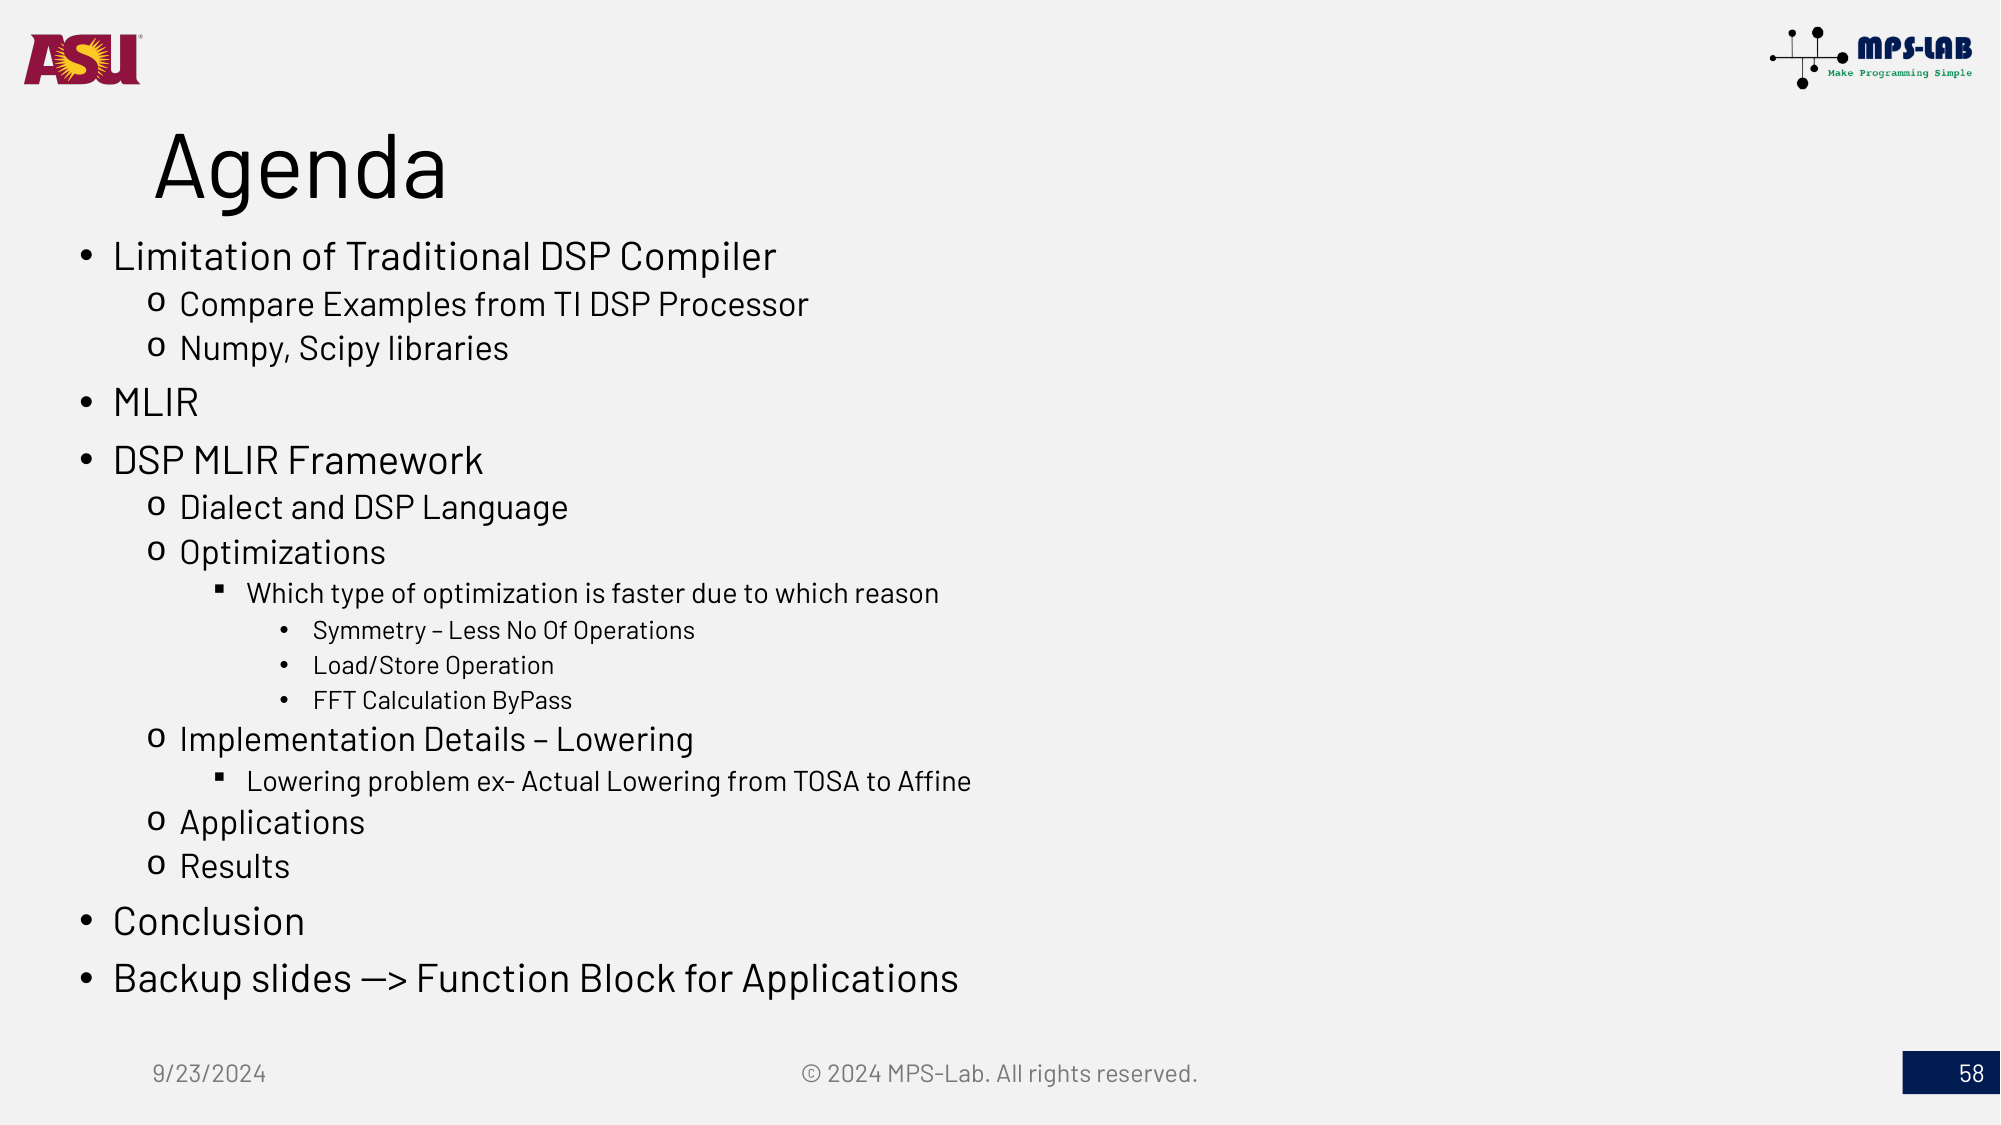

# Agenda
Limitation of Traditional DSP Compiler
Compare Examples from TI DSP Processor
Numpy, Scipy libraries
MLIR
DSP MLIR Framework
Dialect and DSP Language
Optimizations
Which type of optimization is faster due to which reason
Symmetry – Less No Of Operations
Load/Store Operation
FFT Calculation ByPass
Implementation Details – Lowering
Lowering problem ex- Actual Lowering from TOSA to Affine
Applications
Results
Conclusion
Backup slides --> Function Block for Applications

9/23/2024
© 2024 MPS-Lab. All rights reserved.
58